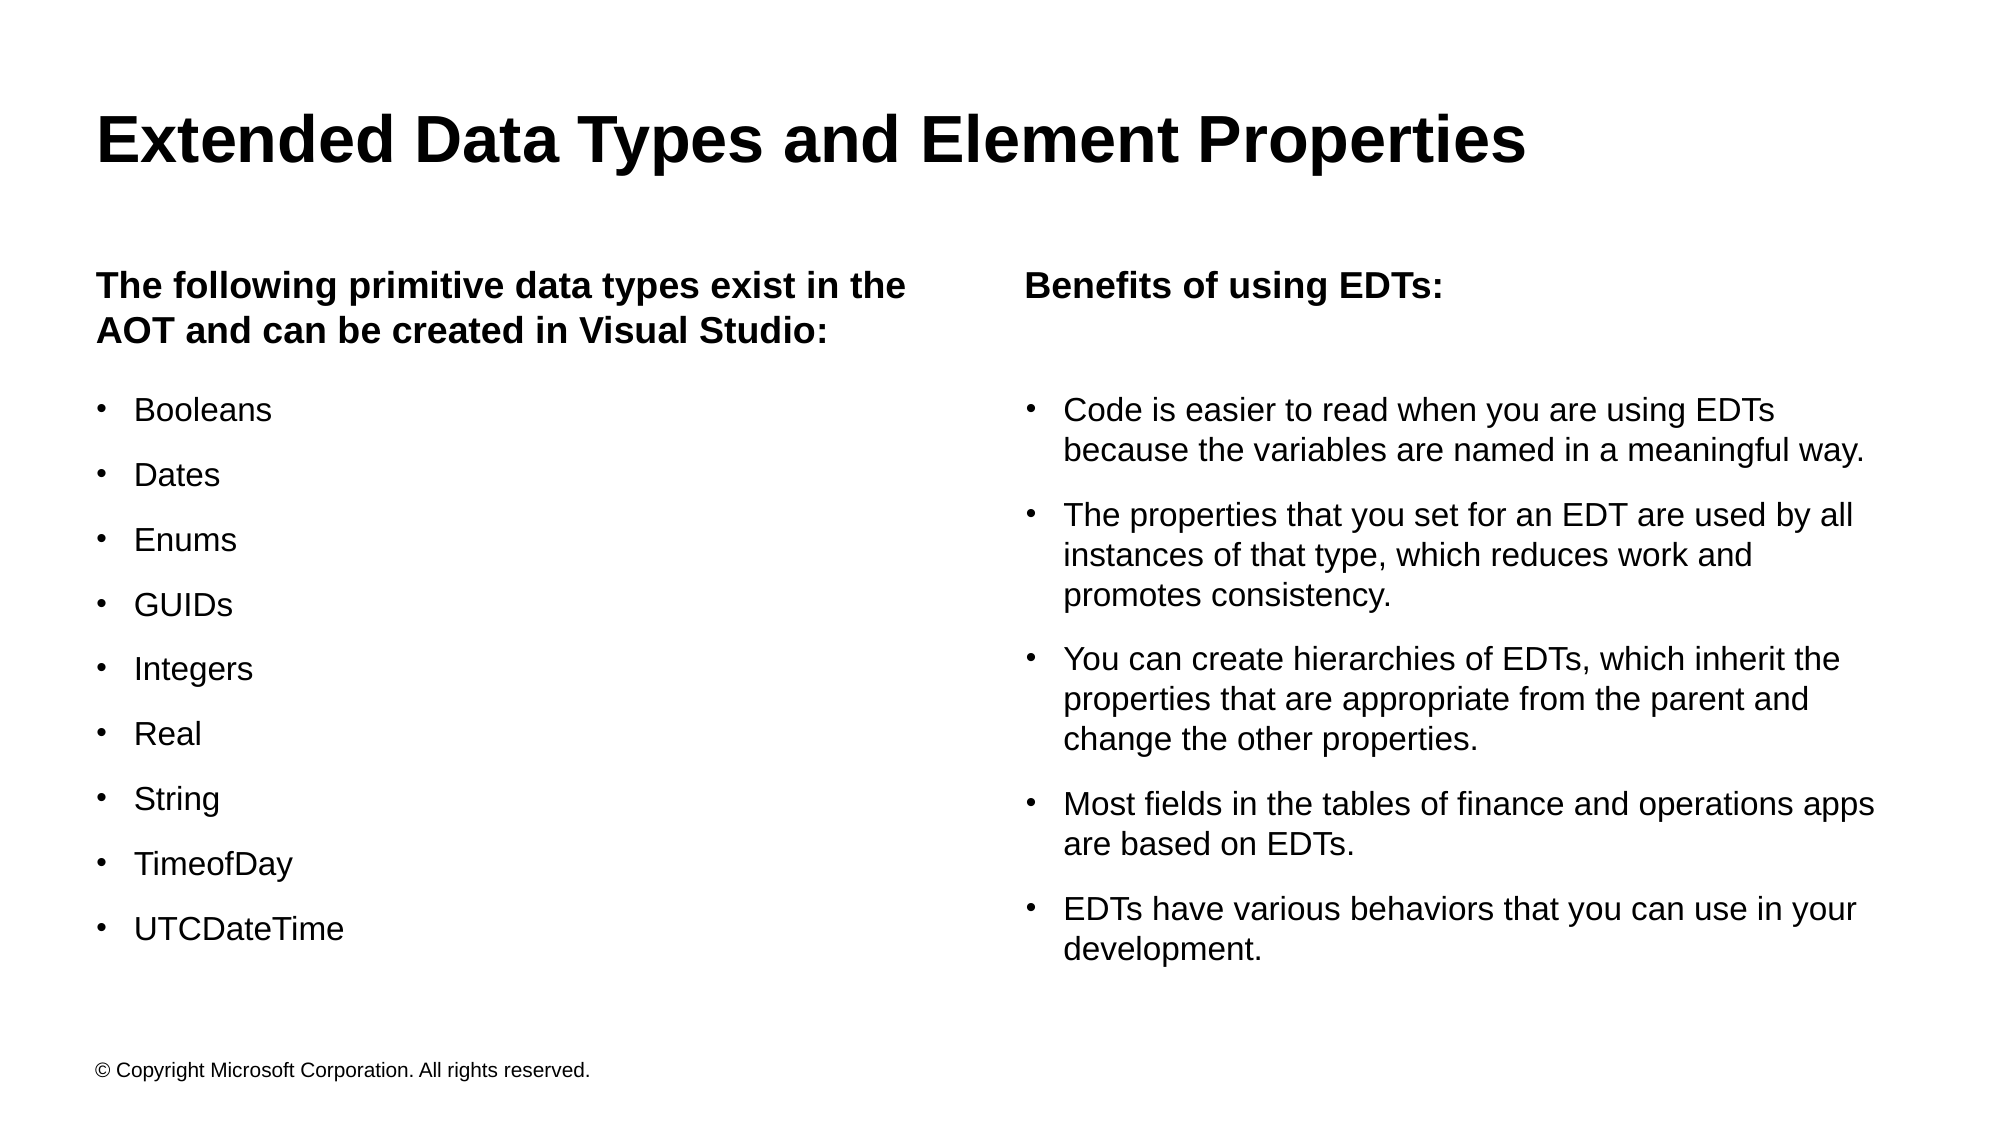

# Extended Data Types and Element Properties
The following primitive data types exist in the AOT and can be created in Visual Studio:
Benefits of using EDTs:
Booleans
Dates
Enums
GUIDs
Integers
Real
String
TimeofDay
UTCDateTime
Code is easier to read when you are using EDTs because the variables are named in a meaningful way.
The properties that you set for an EDT are used by all instances of that type, which reduces work and promotes consistency.
You can create hierarchies of EDTs, which inherit the properties that are appropriate from the parent and change the other properties.
Most fields in the tables of finance and operations apps are based on EDTs.
EDTs have various behaviors that you can use in your development.